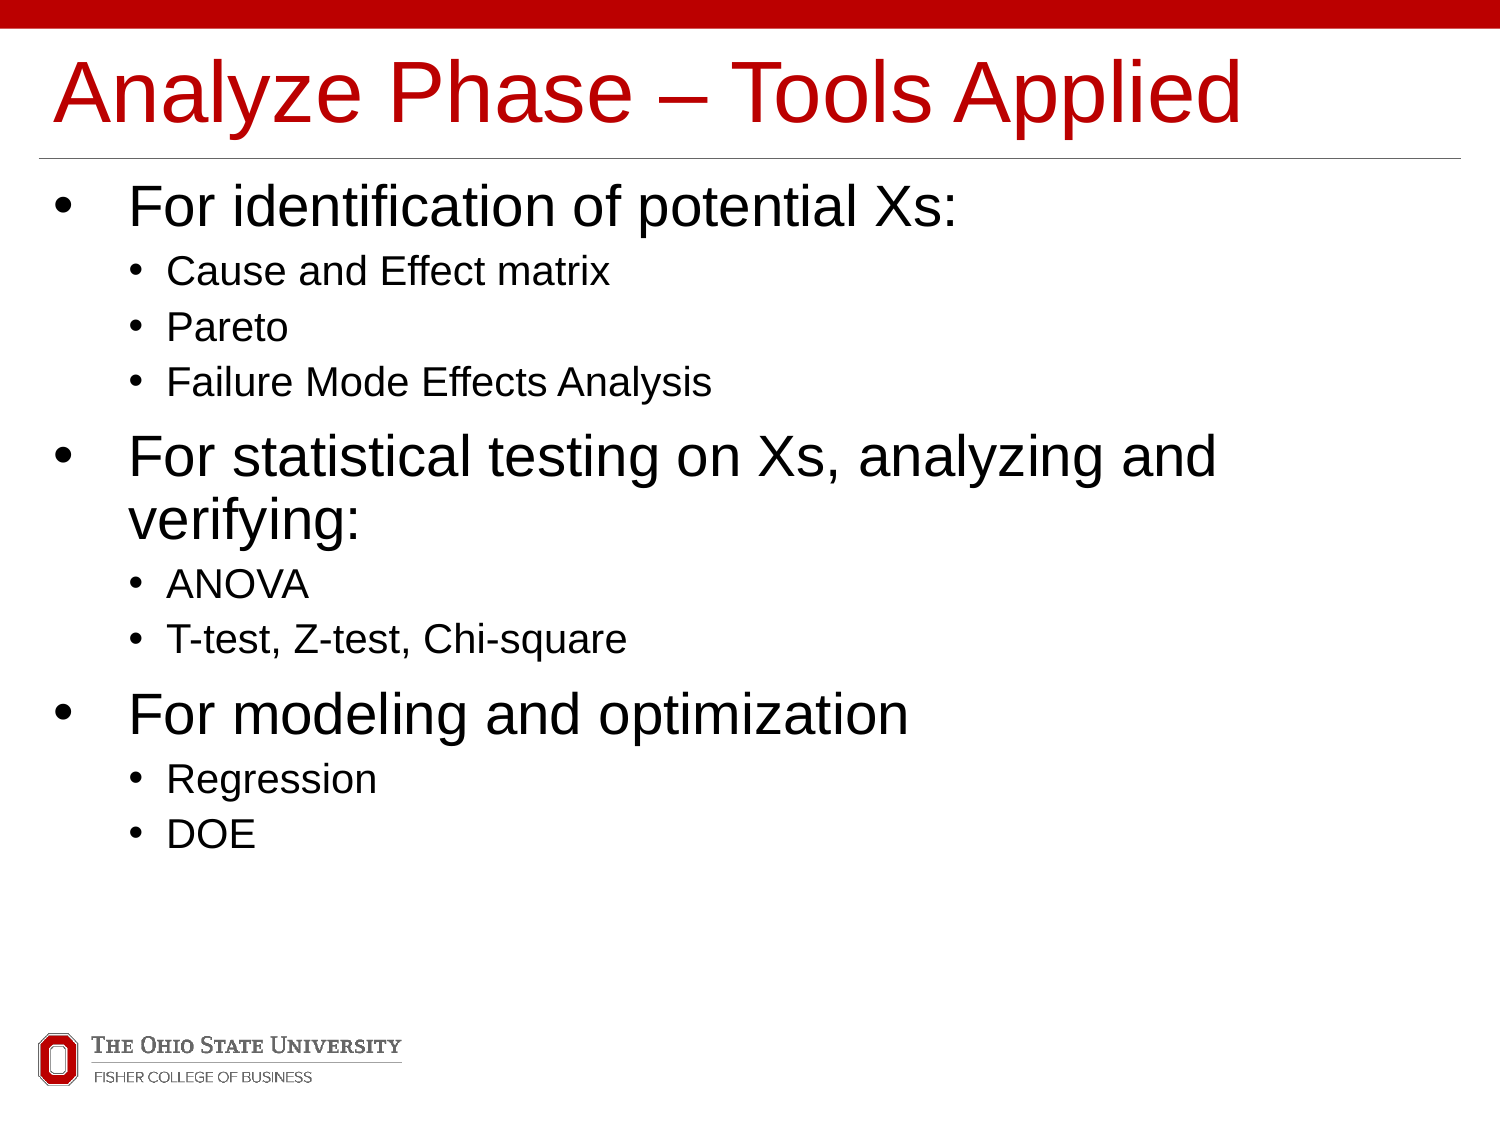

# Analyze Phase – Tools Applied
For identification of potential Xs:
Cause and Effect matrix
Pareto
Failure Mode Effects Analysis
For statistical testing on Xs, analyzing and verifying:
ANOVA
T-test, Z-test, Chi-square
For modeling and optimization
Regression
DOE